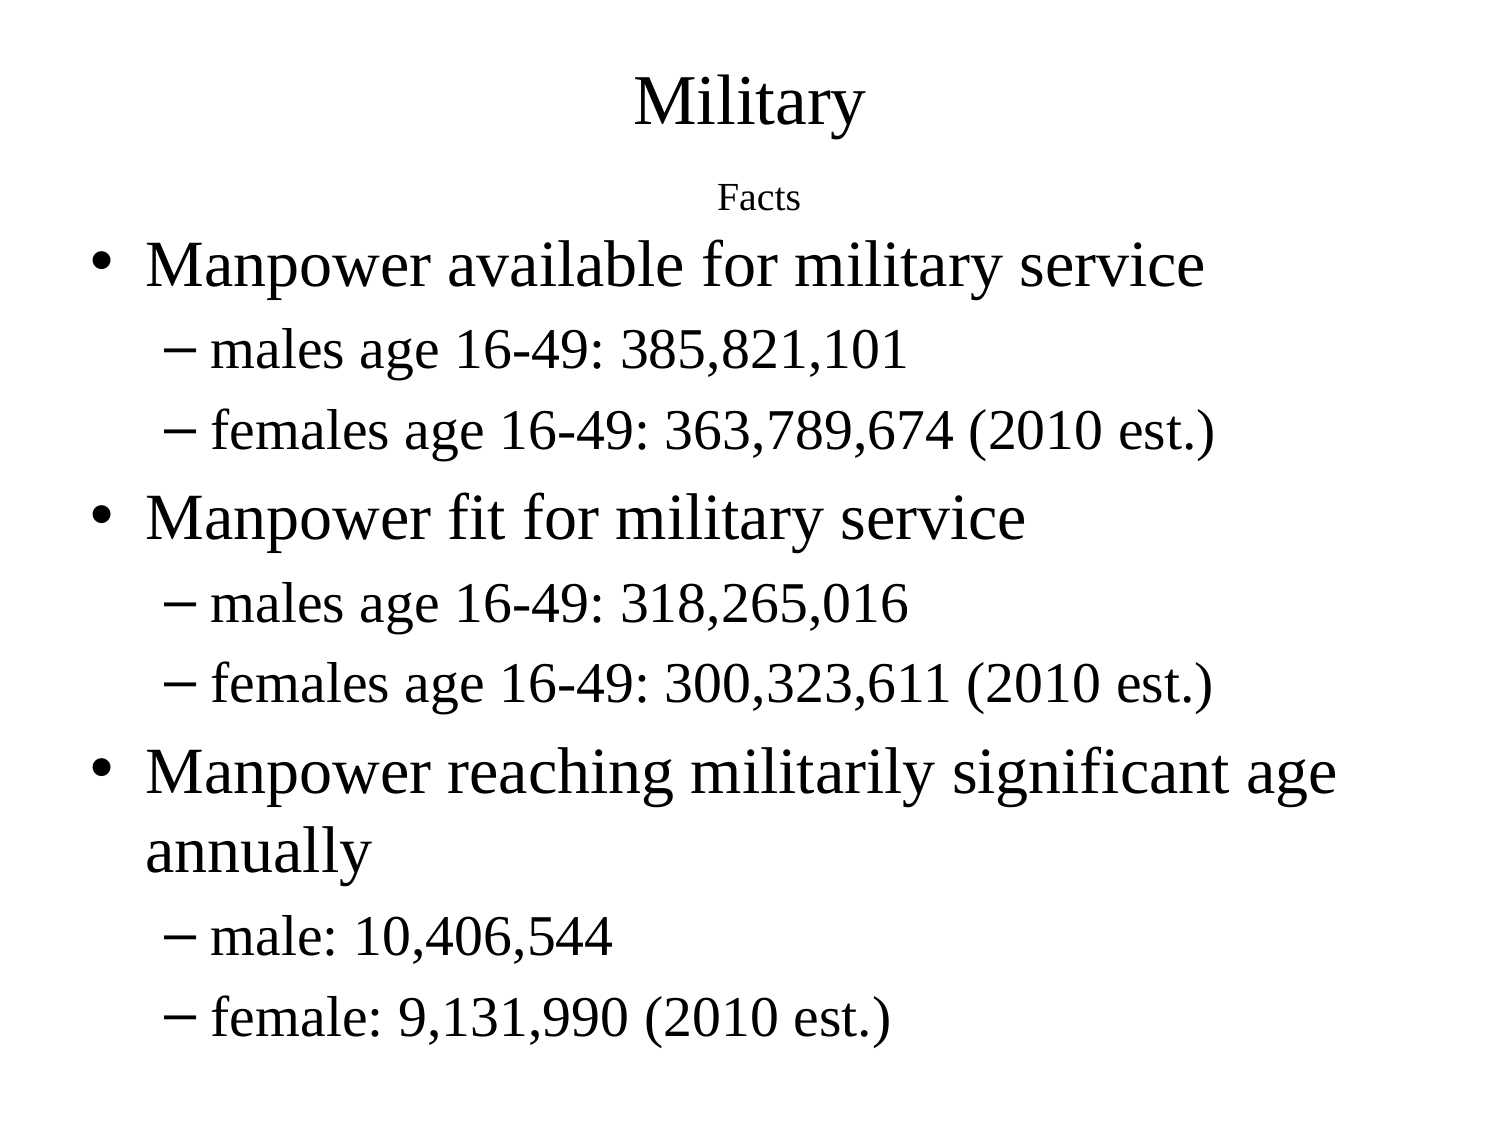

# Military  Facts
Manpower available for military service
males age 16-49: 385,821,101
females age 16-49: 363,789,674 (2010 est.)
Manpower fit for military service
males age 16-49: 318,265,016
females age 16-49: 300,323,611 (2010 est.)
Manpower reaching militarily significant age annually
male: 10,406,544
female: 9,131,990 (2010 est.)